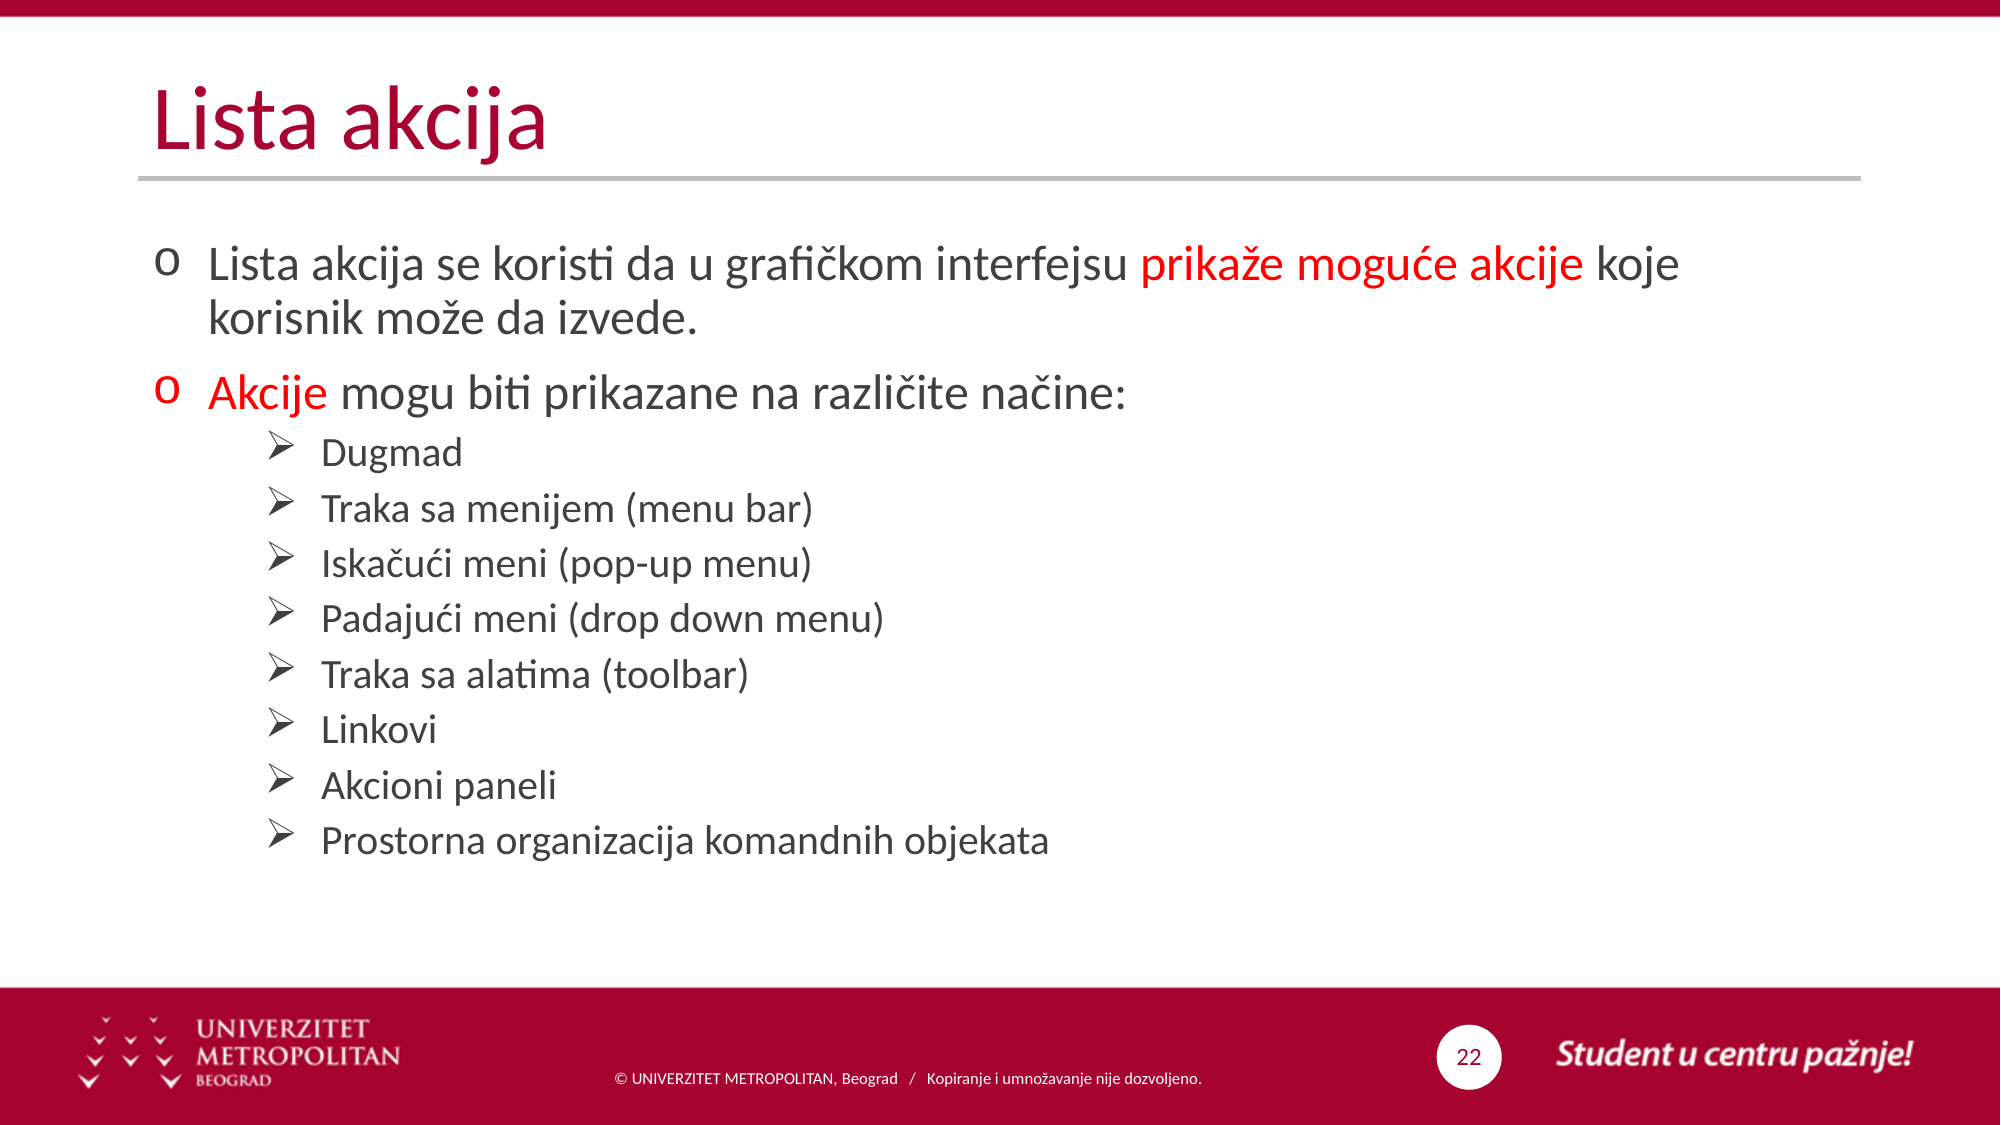

# Lista akcija
Lista akcija se koristi da u grafičkom interfejsu prikaže moguće akcije koje korisnik može da izvede.
Akcije mogu biti prikazane na različite načine:
Dugmad
Traka sa menijem (menu bar)
Iskačući meni (pop-up menu)
Padajući meni (drop down menu)
Traka sa alatima (toolbar)
Linkovi
Akcioni paneli
Prostorna organizacija komandnih objekata